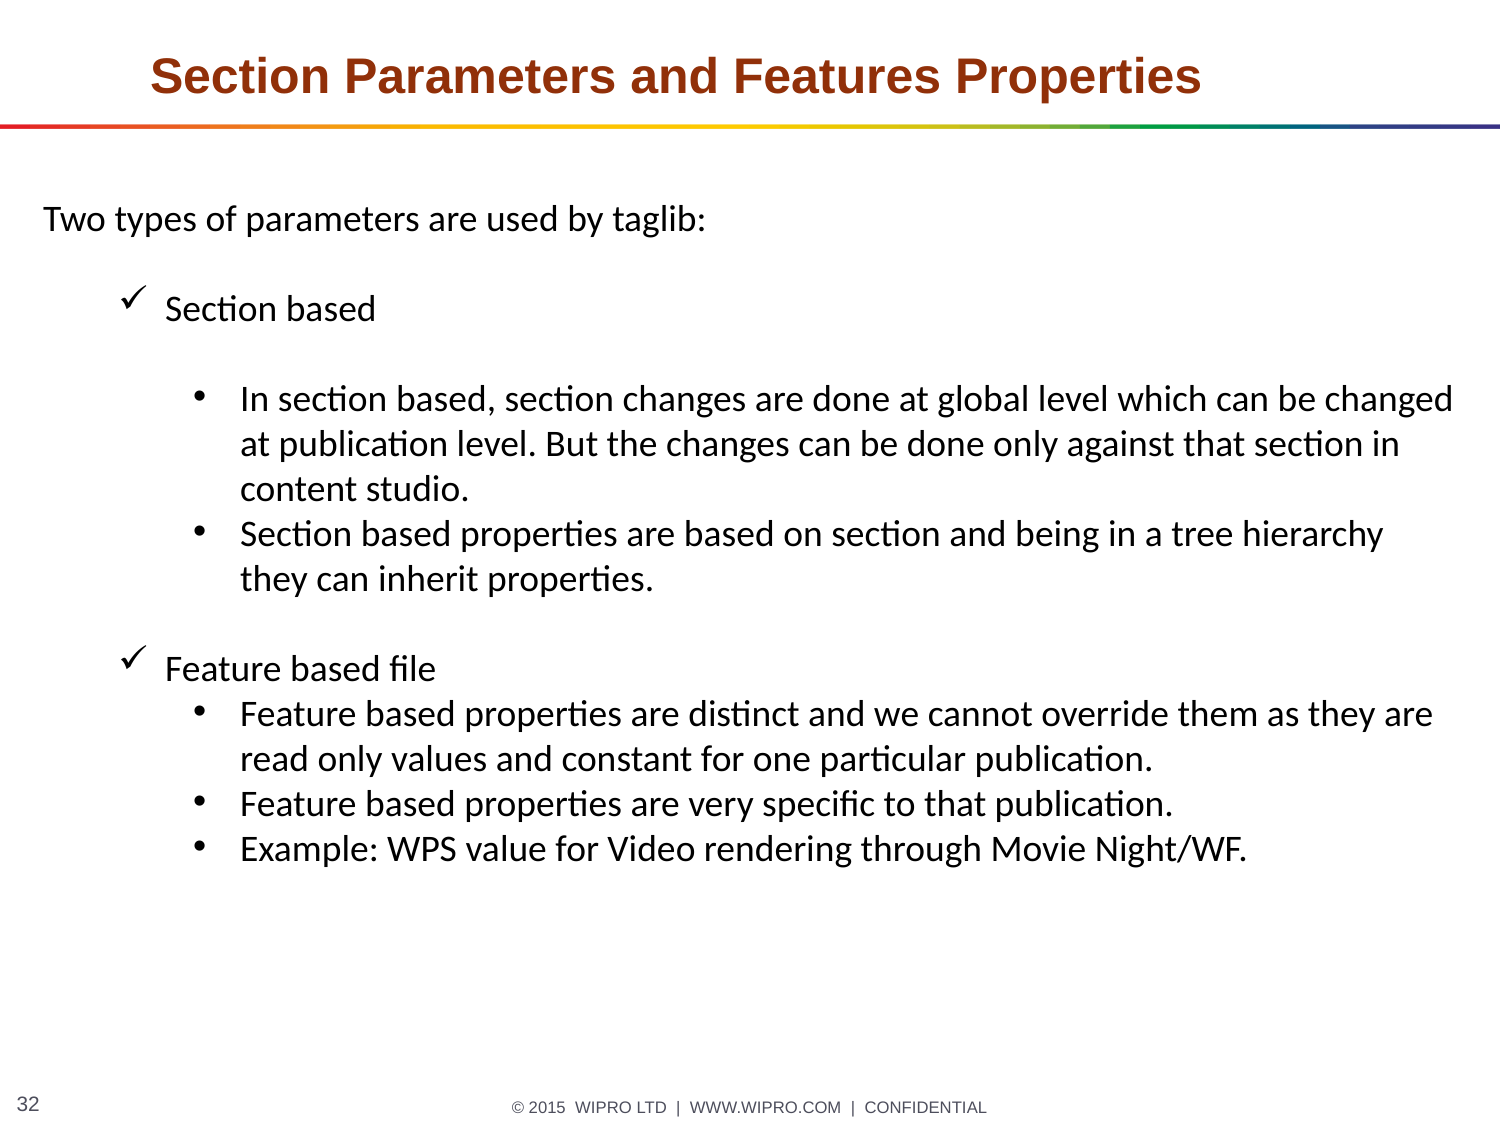

# Section Parameters and Features Properties
Two types of parameters are used by taglib:

Section based

In section based, section changes are done at global level which can be changed at publication level. But the changes can be done only against that section in content studio.
Section based properties are based on section and being in a tree hierarchy they can inherit properties.

Feature based file
Feature based properties are distinct and we cannot override them as they are read only values and constant for one particular publication.
Feature based properties are very specific to that publication.
Example: WPS value for Video rendering through Movie Night/WF.